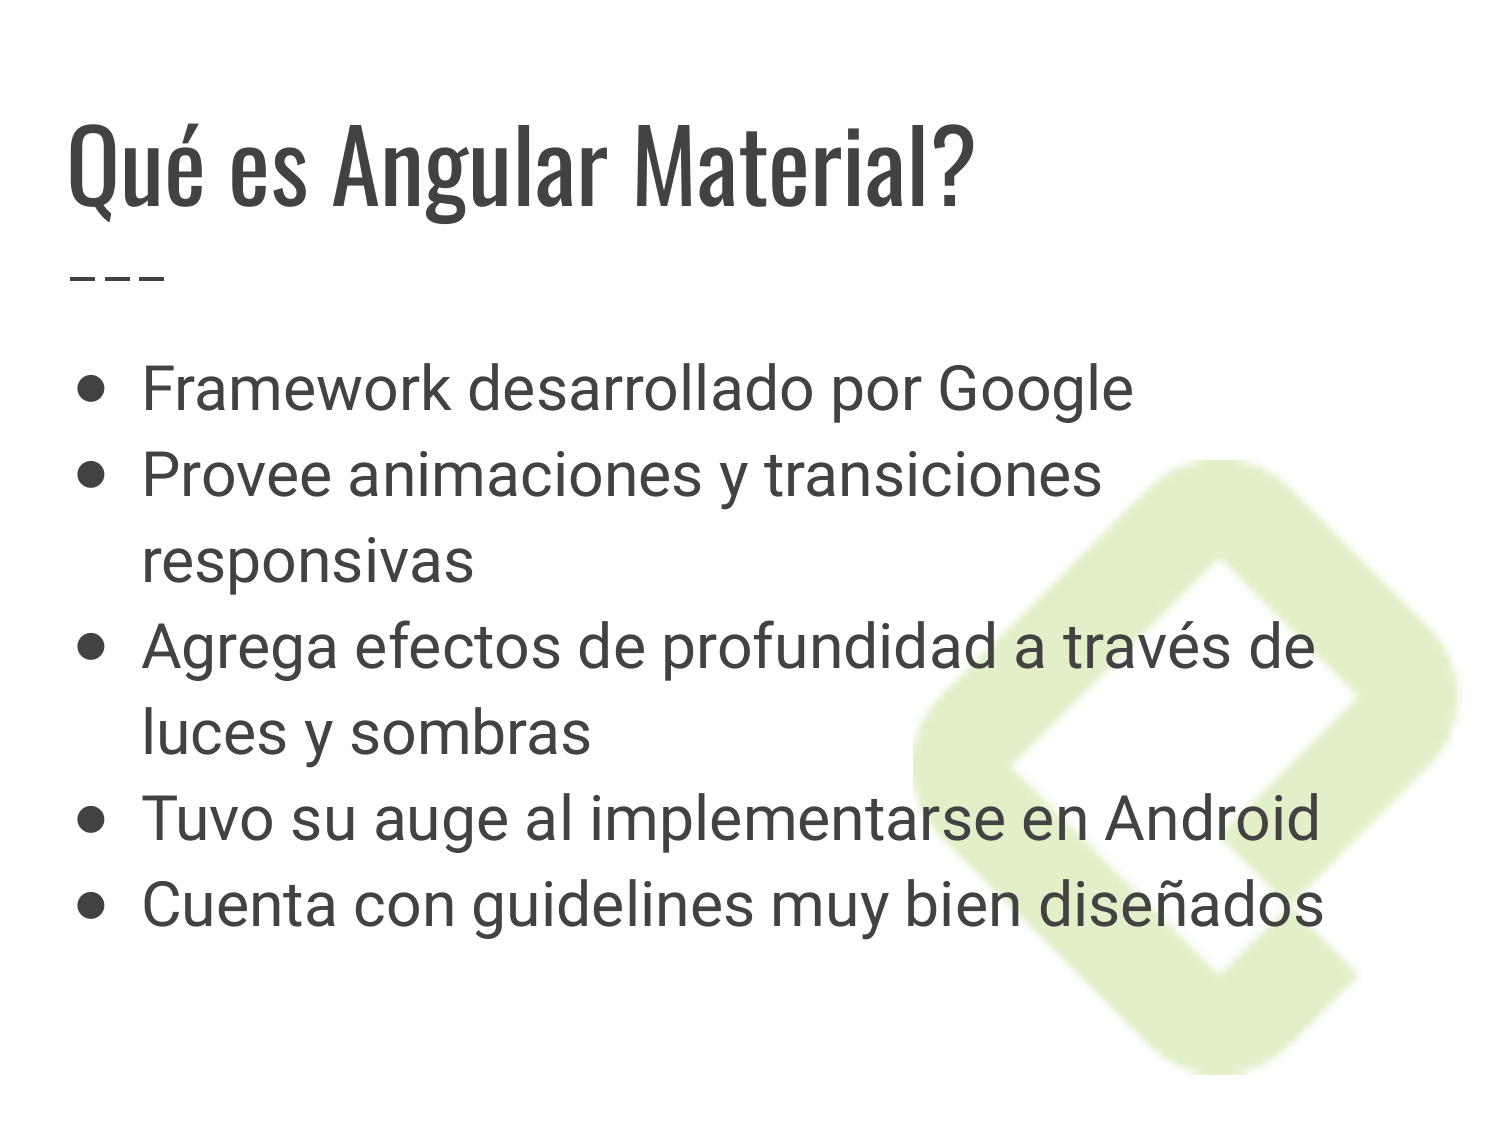

# Qué es Angular Material?
Framework desarrollado por Google
Provee animaciones y transiciones responsivas
Agrega efectos de profundidad a través de luces y sombras
Tuvo su auge al implementarse en Android
Cuenta con guidelines muy bien diseñados